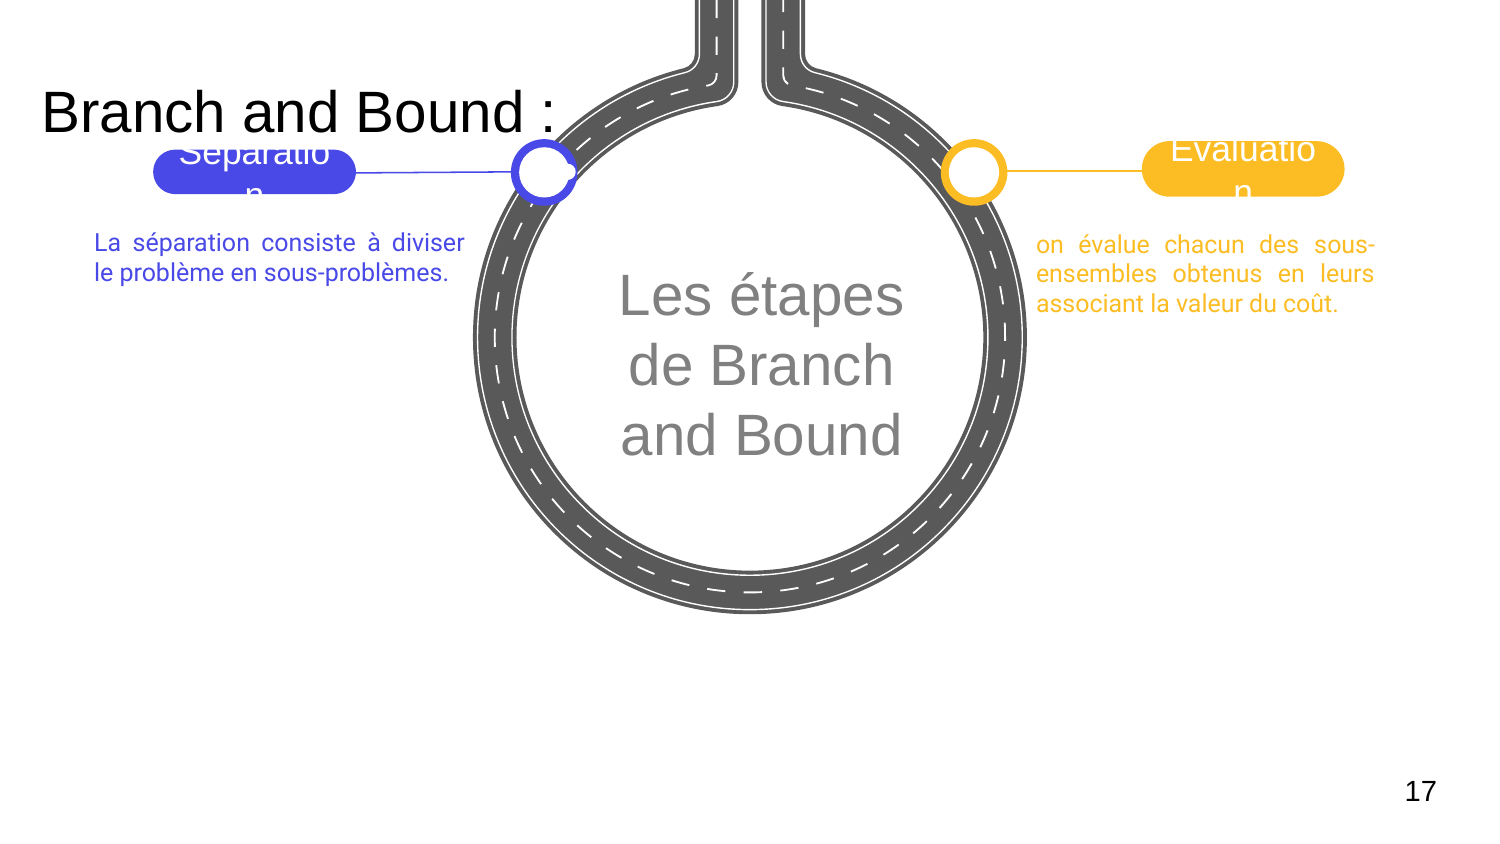

Branch and Bound :

Séparation

La séparation consiste à diviser le problème en sous-problèmes.

Evaluation
on évalue chacun des sous- ensembles obtenus en leurs associant la valeur du coût.

# Les étapes de Branch and Bound
17